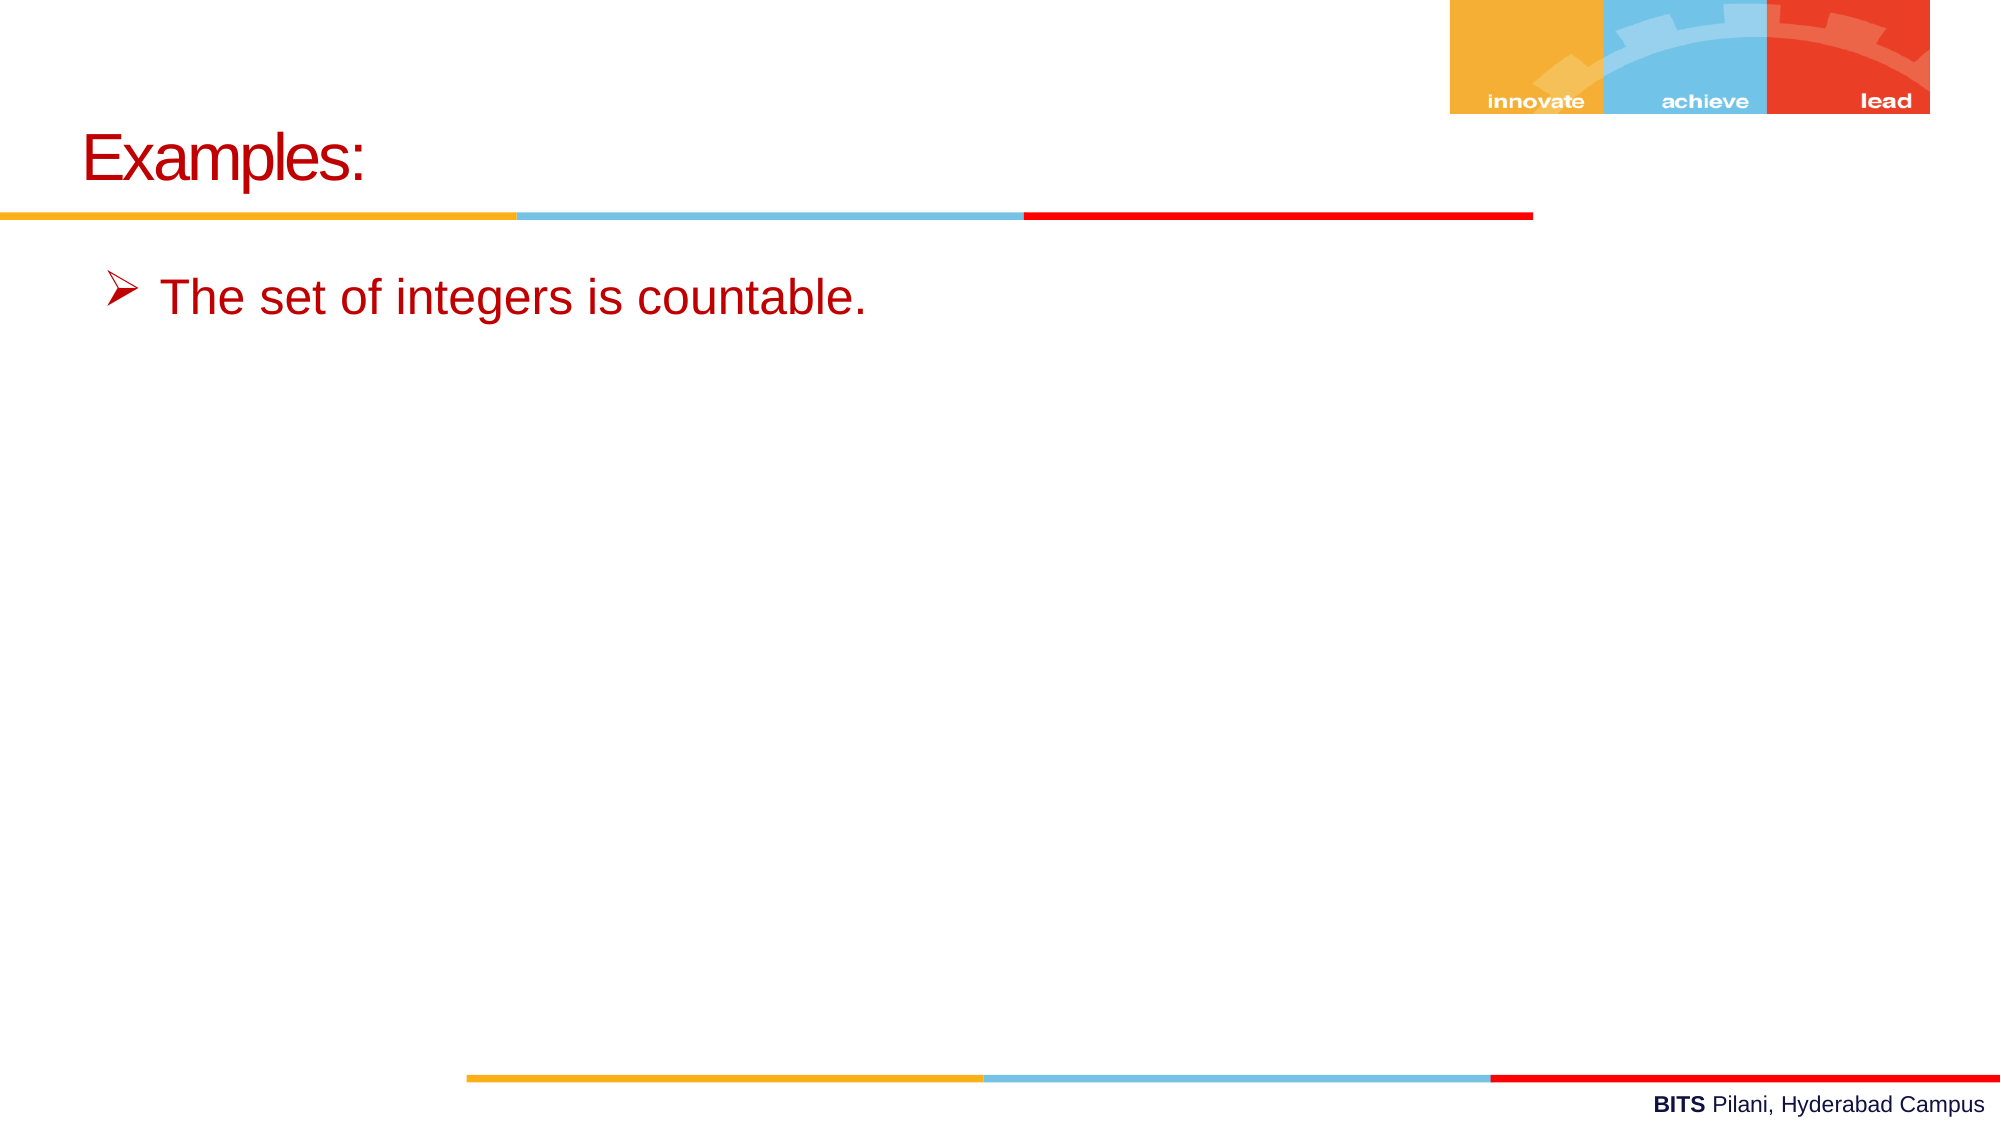

Examples:
The set of integers is countable.